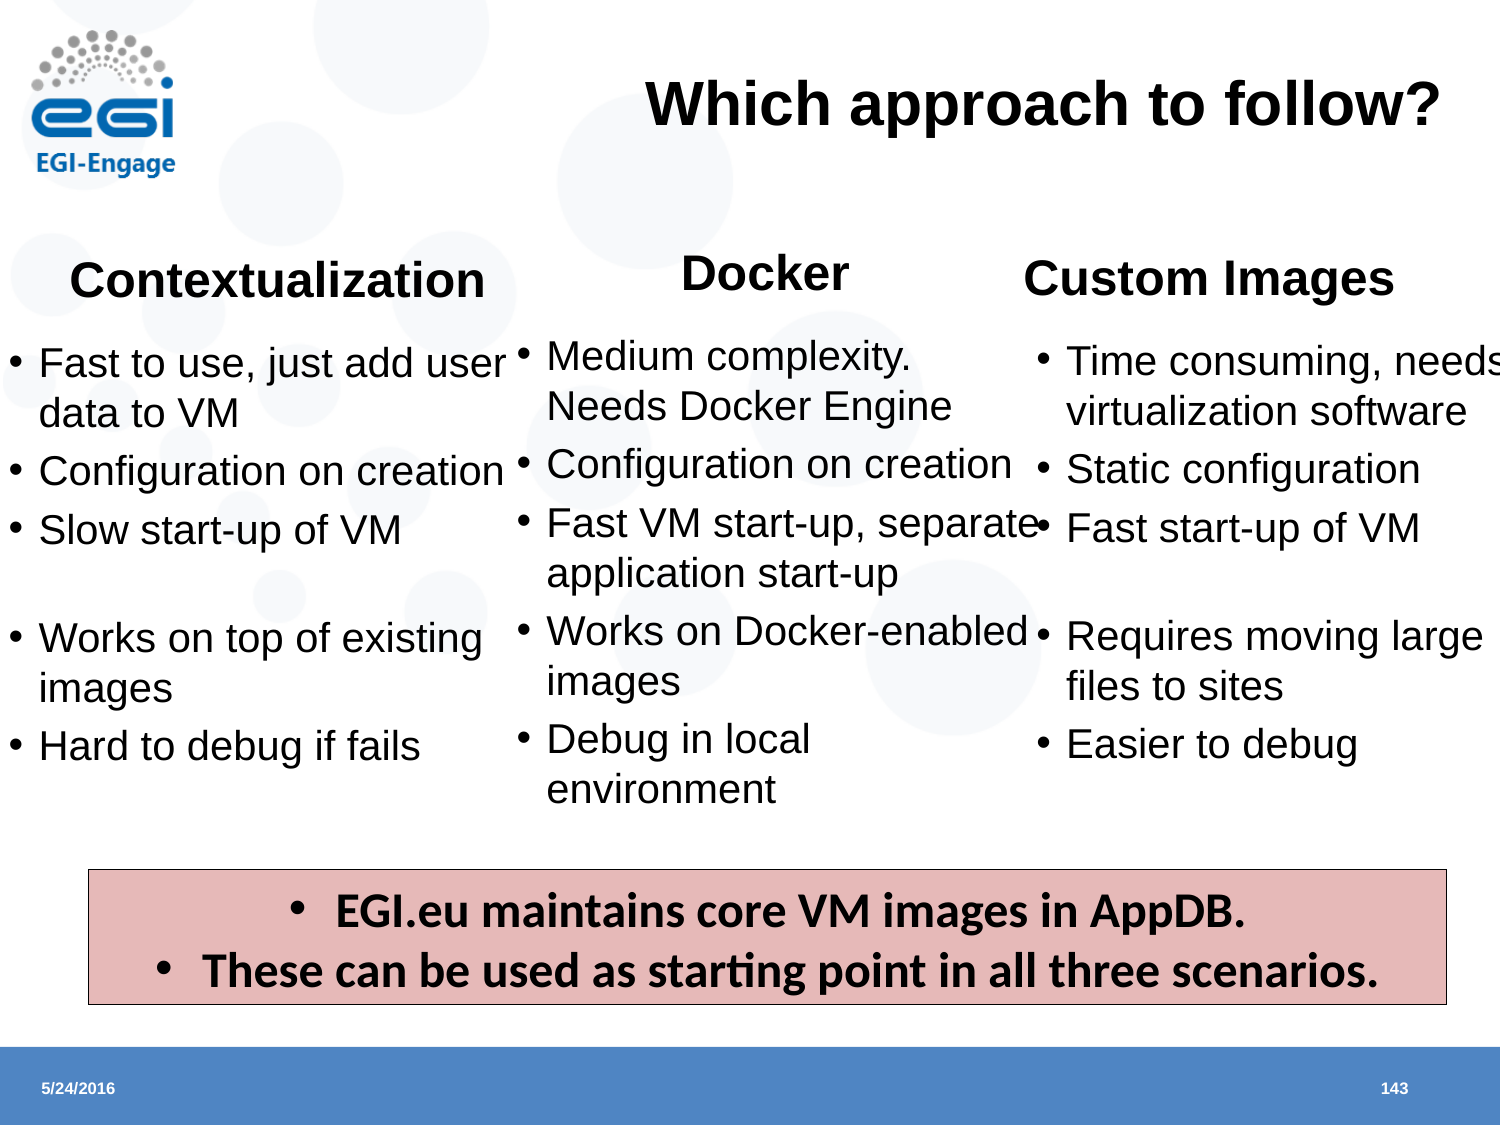

# Which approach to follow?
Docker
Custom Images
Contextualization
Medium complexity. Needs Docker Engine
Configuration on creation
Fast VM start-up, separate application start-up
Works on Docker-enabled images
Debug in local environment
Time consuming, needs virtualization software
Static configuration
Fast start-up of VM
Requires moving large files to sites
Easier to debug

Fast to use, just add user data to VM
Configuration on creation
Slow start-up of VM
Works on top of existing images
Hard to debug if fails

EGI.eu maintains core VM images in AppDB.
These can be used as starting point in all three scenarios.